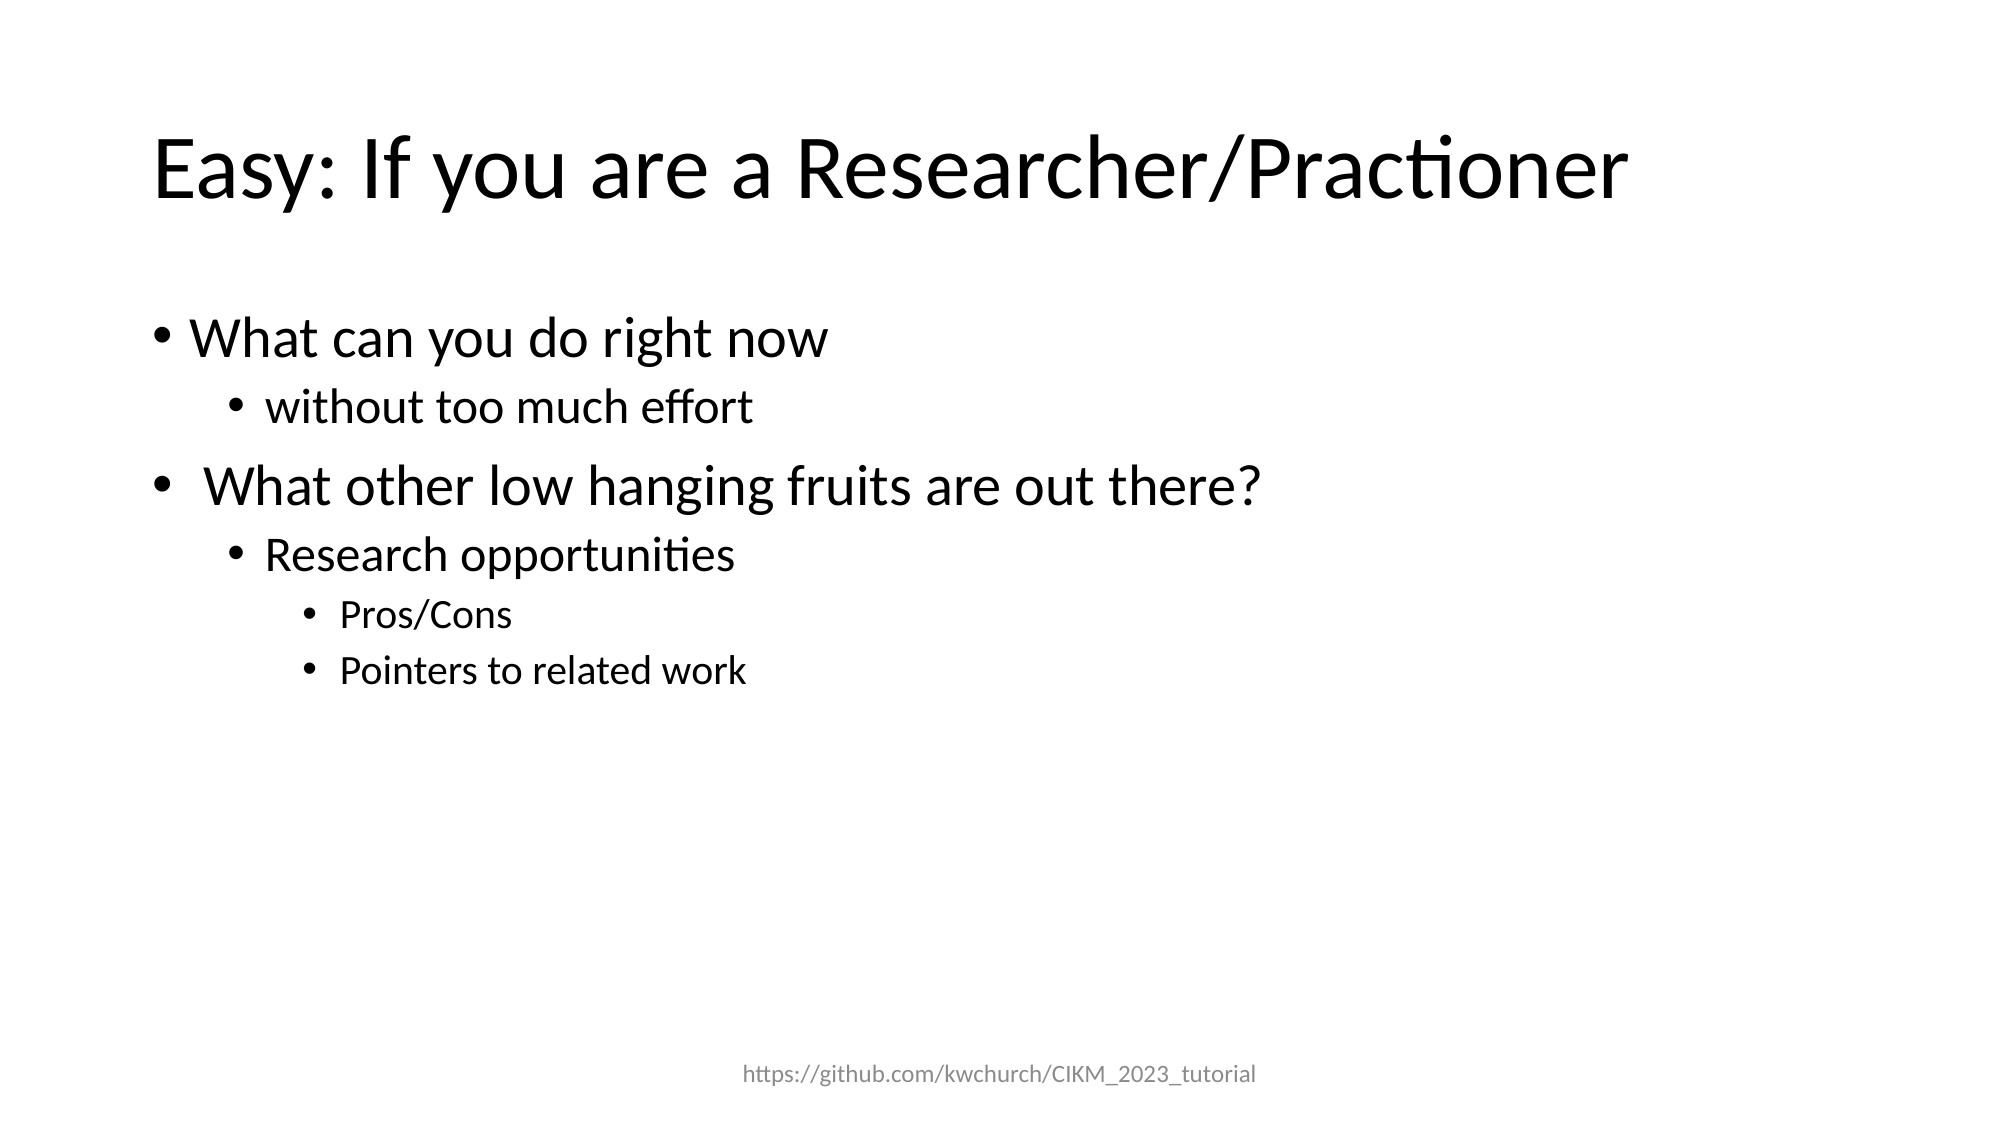

# Easy: If you are a Researcher/Practioner
What can you do right now
without too much effort
 What other low hanging fruits are out there?
Research opportunities
Pros/Cons
Pointers to related work
https://github.com/kwchurch/CIKM_2023_tutorial